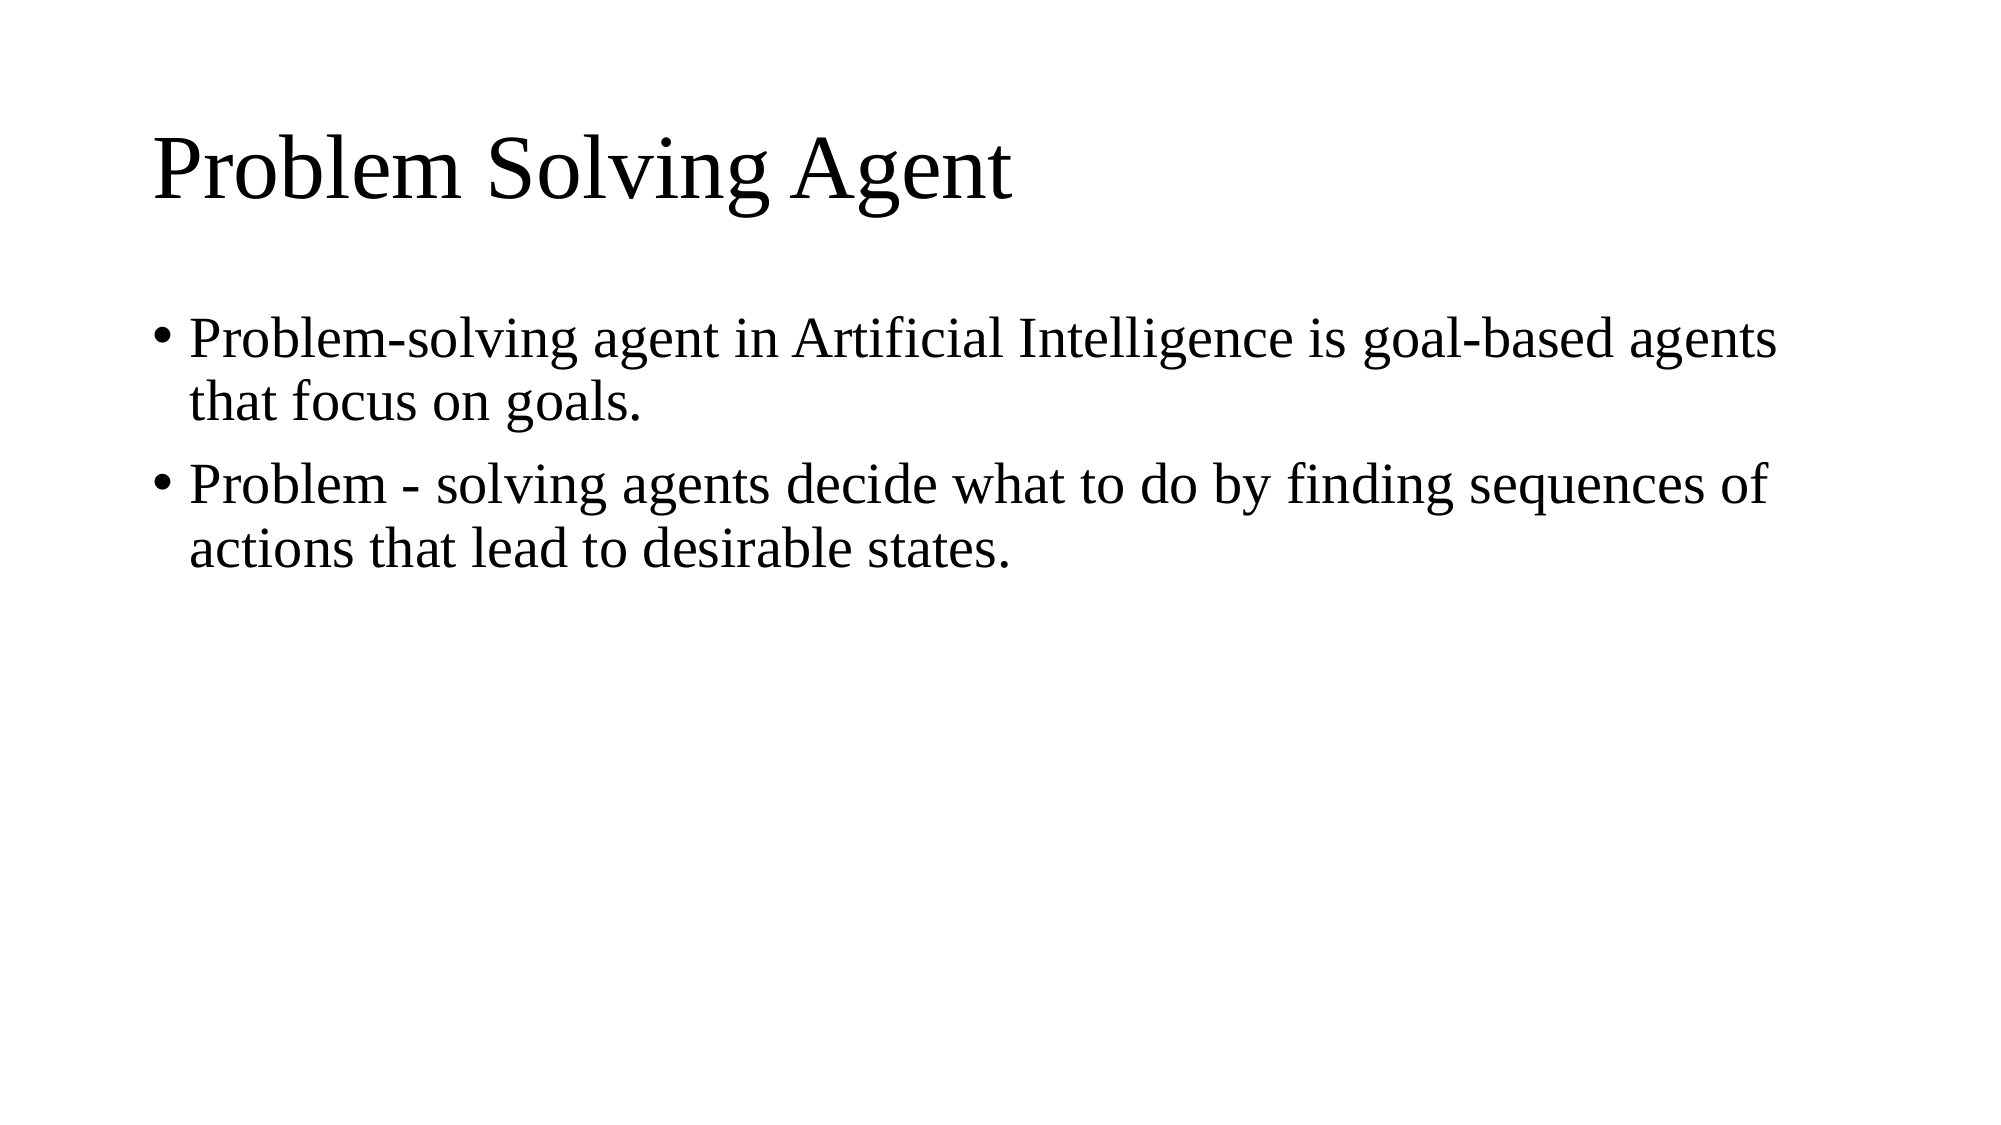

# Problem Solving Agent
Problem-solving agent in Artificial Intelligence is goal-based agents that focus on goals.
Problem - solving agents decide what to do by finding sequences of actions that lead to desirable states.